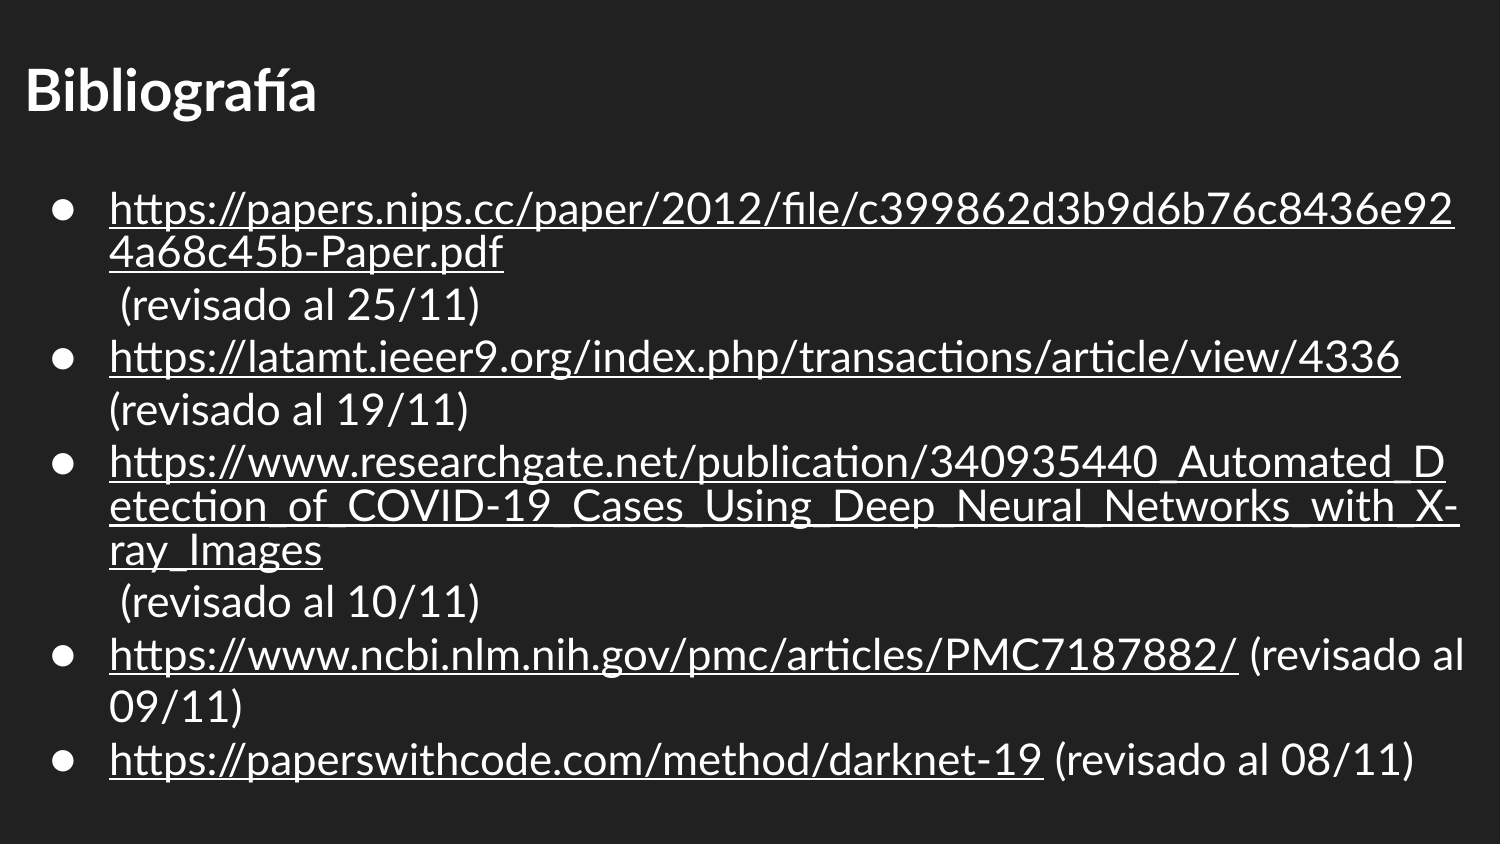

# Bibliografía
https://papers.nips.cc/paper/2012/file/c399862d3b9d6b76c8436e924a68c45b-Paper.pdf (revisado al 25/11)
https://latamt.ieeer9.org/index.php/transactions/article/view/4336 (revisado al 19/11)
https://www.researchgate.net/publication/340935440_Automated_Detection_of_COVID-19_Cases_Using_Deep_Neural_Networks_with_X-ray_Images (revisado al 10/11)
https://www.ncbi.nlm.nih.gov/pmc/articles/PMC7187882/ (revisado al 09/11)
https://paperswithcode.com/method/darknet-19 (revisado al 08/11)